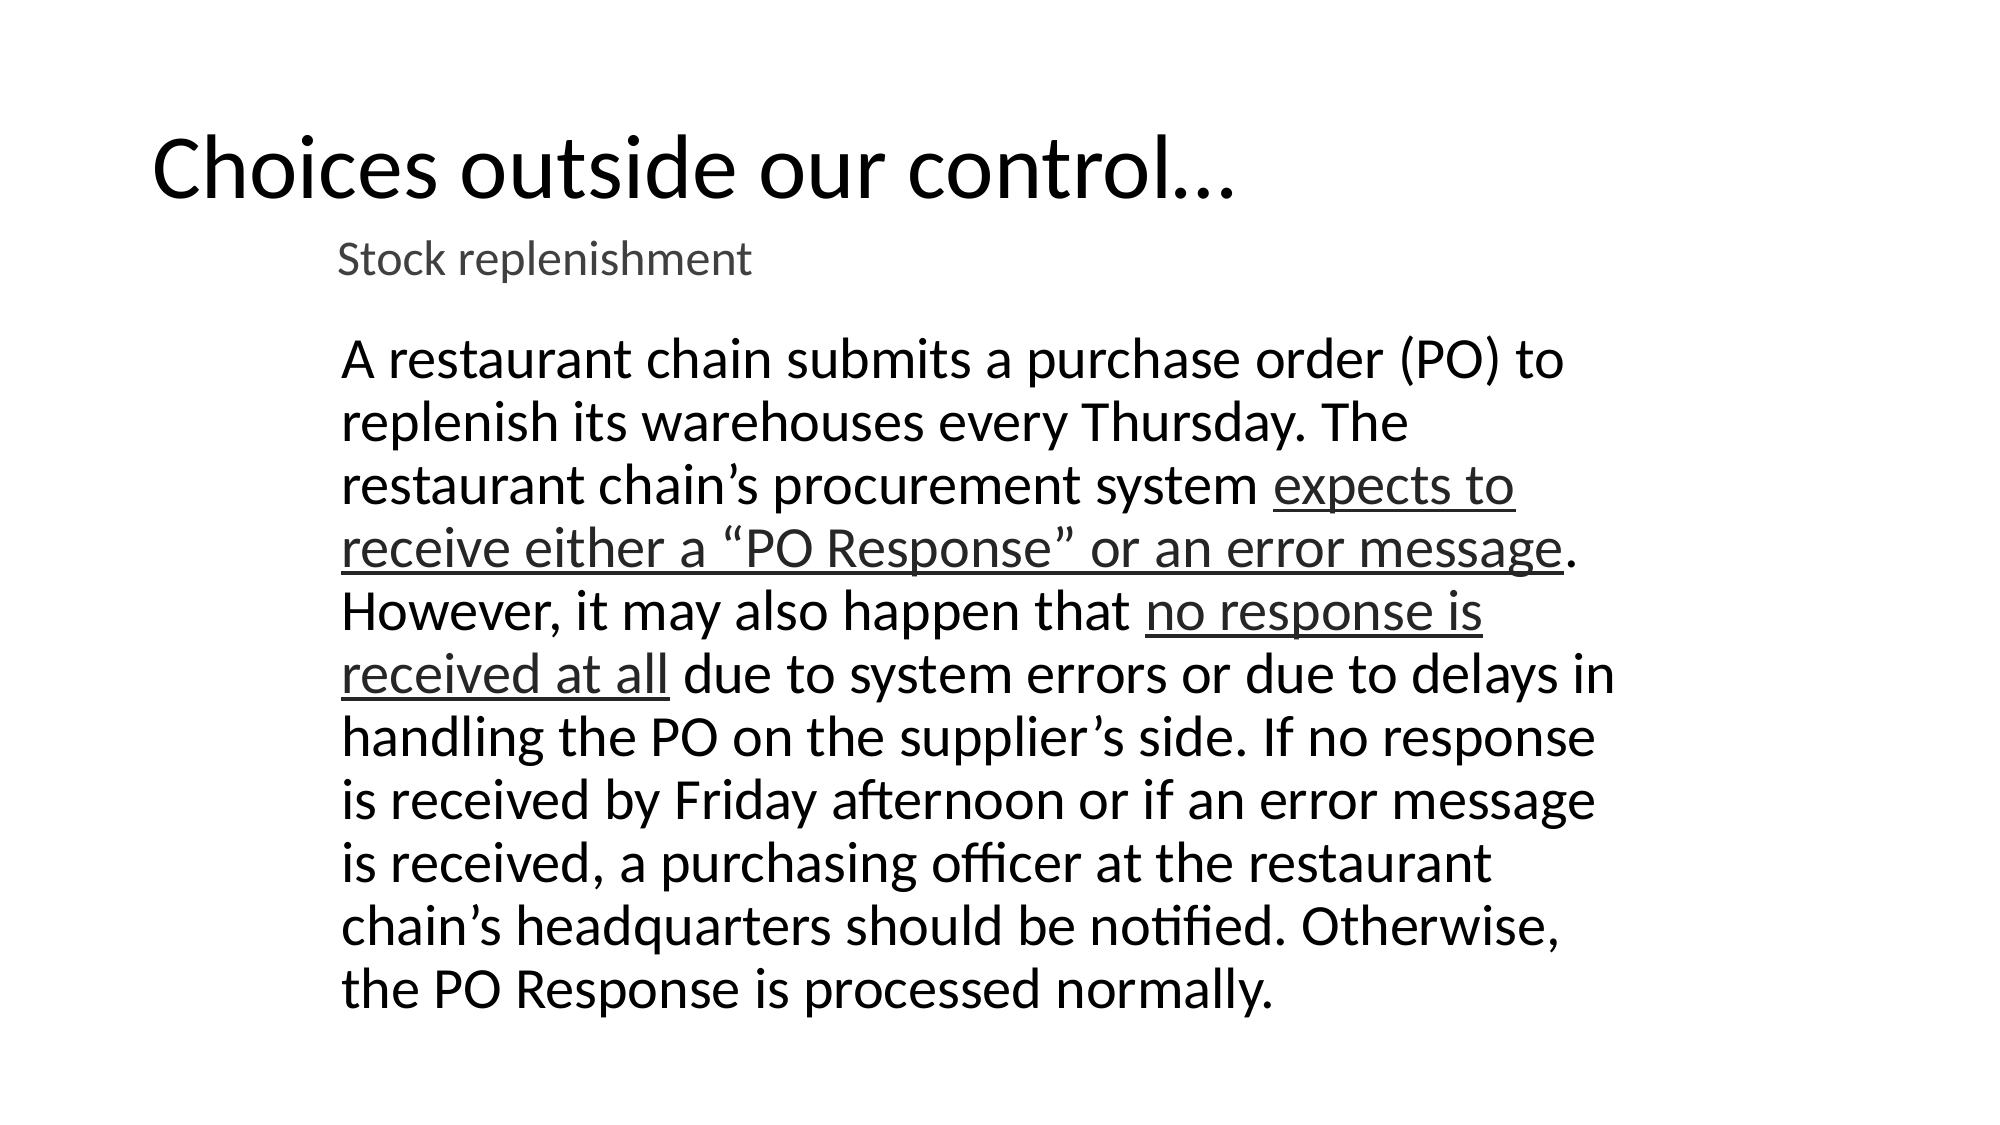

# Choices outside our control…
Stock replenishment
A restaurant chain submits a purchase order (PO) to replenish its warehouses every Thursday. The restaurant chain’s procurement system expects to receive either a “PO Response” or an error message. However, it may also happen that no response is received at all due to system errors or due to delays in handling the PO on the supplier’s side. If no response is received by Friday afternoon or if an error message is received, a purchasing officer at the restaurant chain’s headquarters should be notified. Otherwise, the PO Response is processed normally.